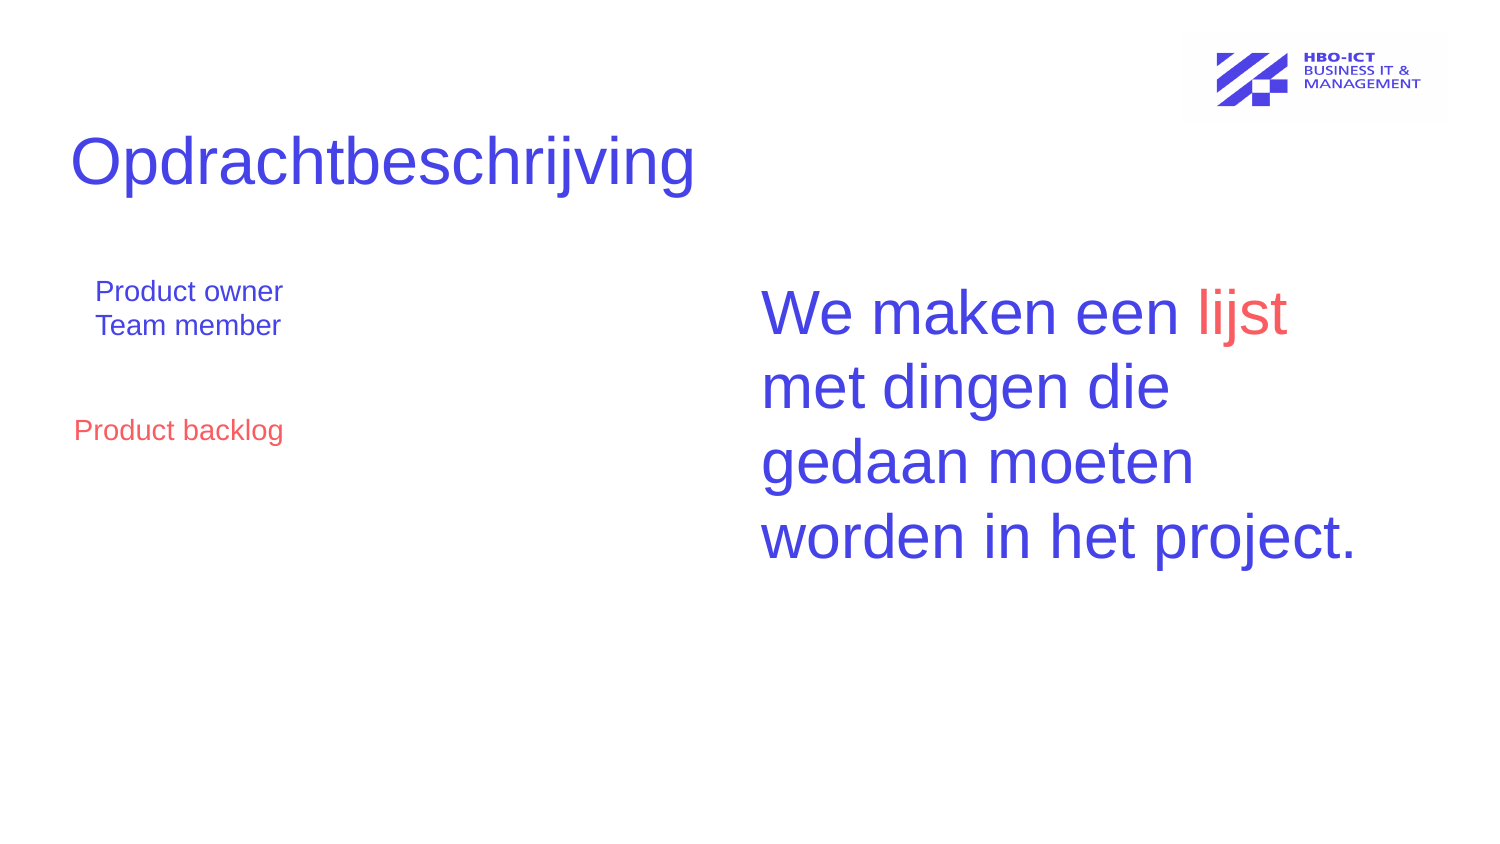

# Opdrachtbeschrijving
We maken een lijst met dingen die gedaan moeten worden in het project.
Product owner
Team member

Product backlog